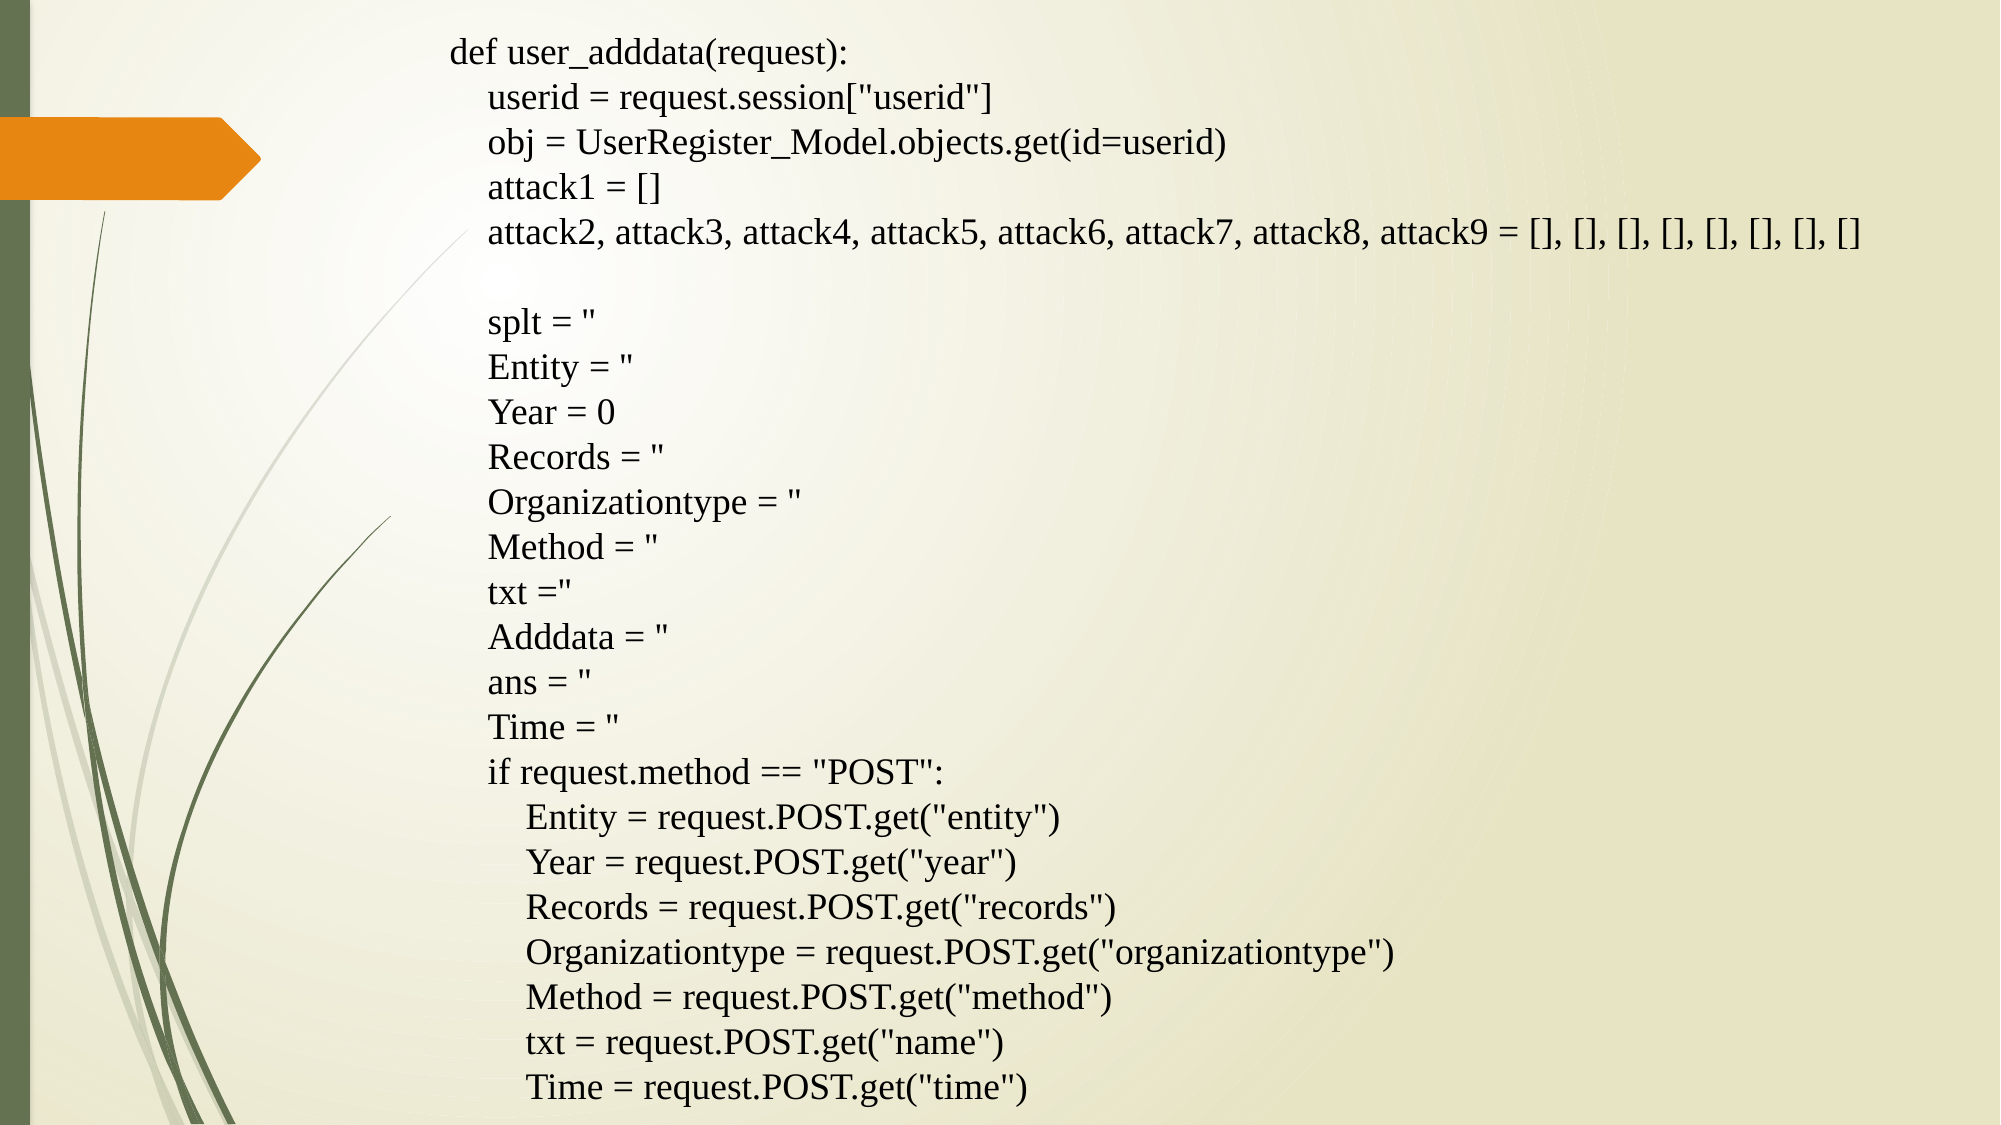

def user_adddata(request):
    userid = request.session["userid"]
    obj = UserRegister_Model.objects.get(id=userid)
    attack1 = []
    attack2, attack3, attack4, attack5, attack6, attack7, attack8, attack9 = [], [], [], [], [], [], [], []

    splt = ''
    Entity = ''
    Year = 0
    Records = ''
    Organizationtype = ''
    Method = ''
    txt =''
    Adddata = ''
    ans = ''
    Time = ''
    if request.method == "POST":
        Entity = request.POST.get("entity")
        Year = request.POST.get("year")
        Records = request.POST.get("records")
        Organizationtype = request.POST.get("organizationtype")
        Method = request.POST.get("method")
        txt = request.POST.get("name")
        Time = request.POST.get("time")